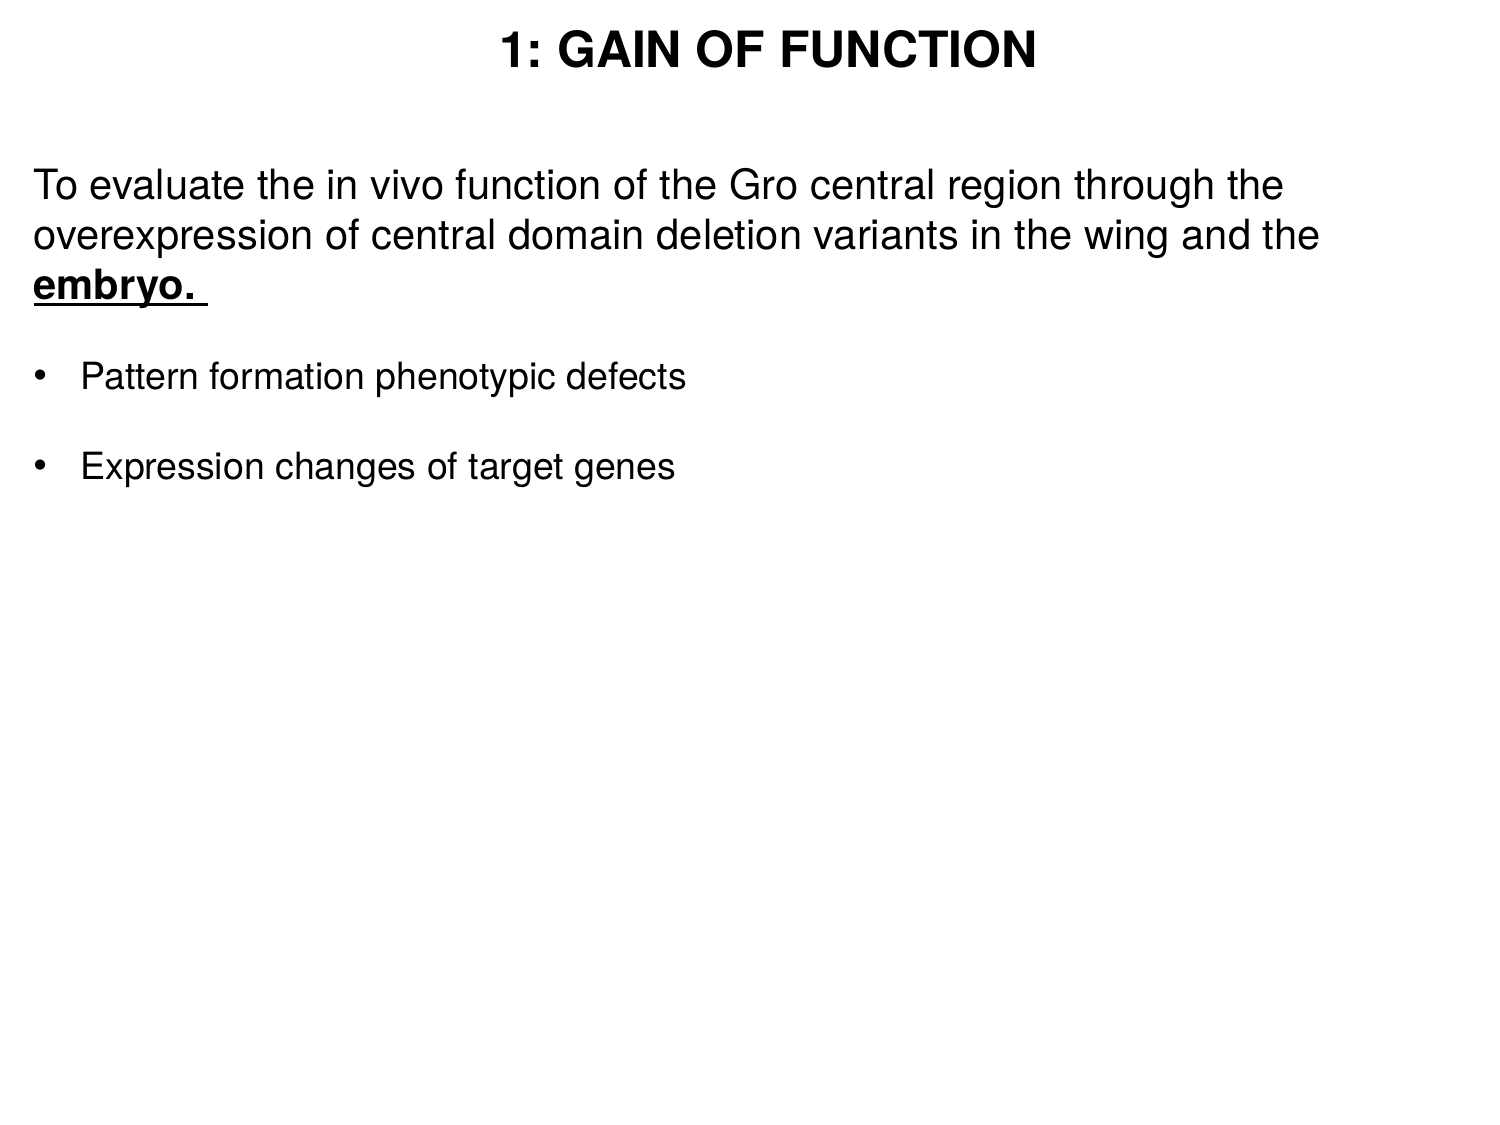

# 1: GAIN OF FUNCTION
To evaluate the in vivo function of the Gro central region through the overexpression of central domain deletion variants in the wing and the embryo.

Pattern formation phenotypic defects

Expression changes of target genes